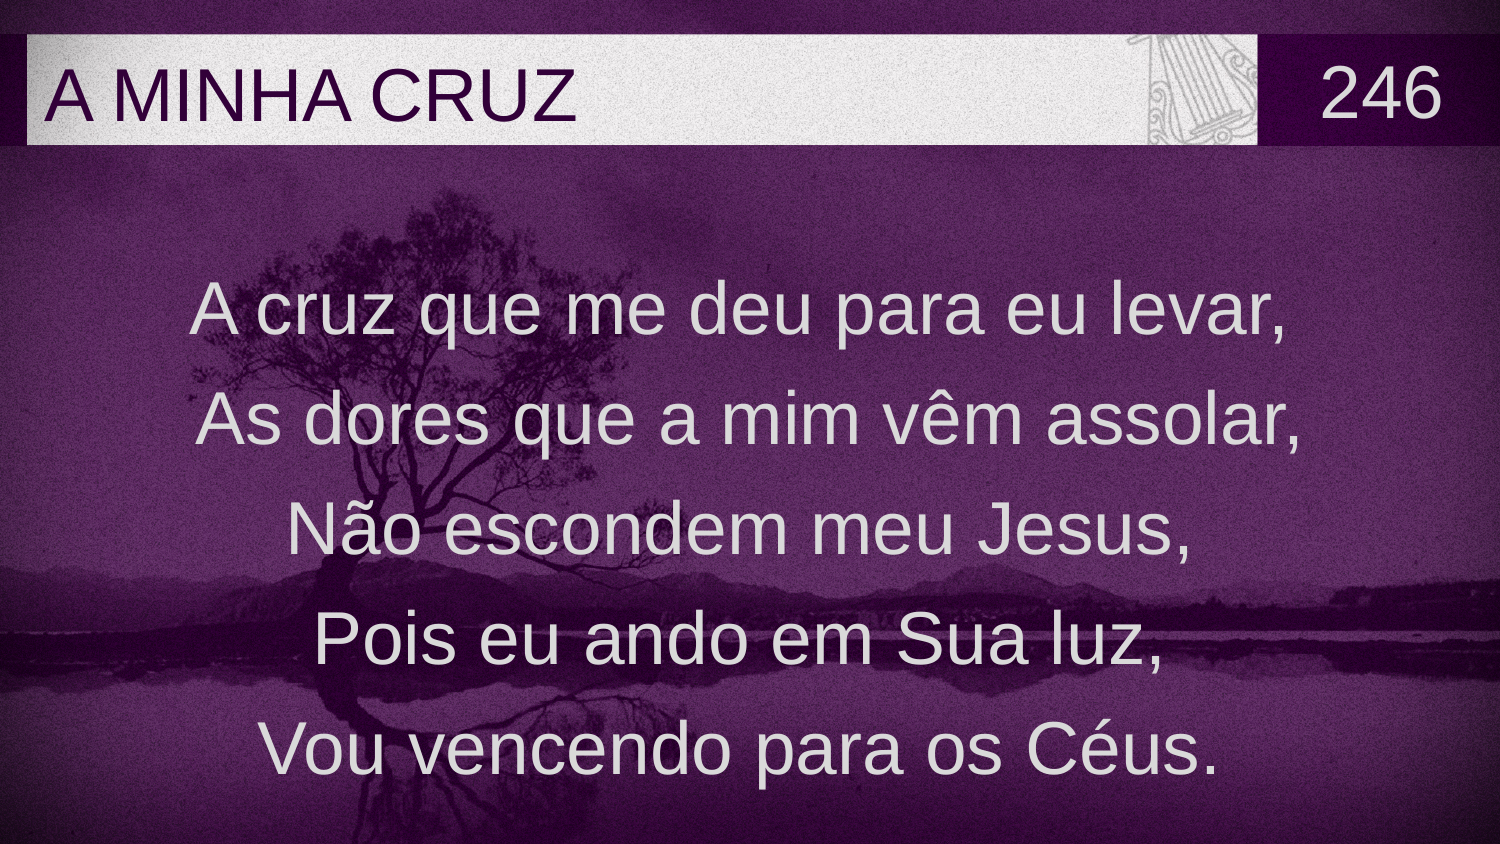

# A MINHA CRUZ
246
A cruz que me deu para eu levar,
As dores que a mim vêm assolar,
Não escondem meu Jesus,
Pois eu ando em Sua luz,
Vou vencendo para os Céus.